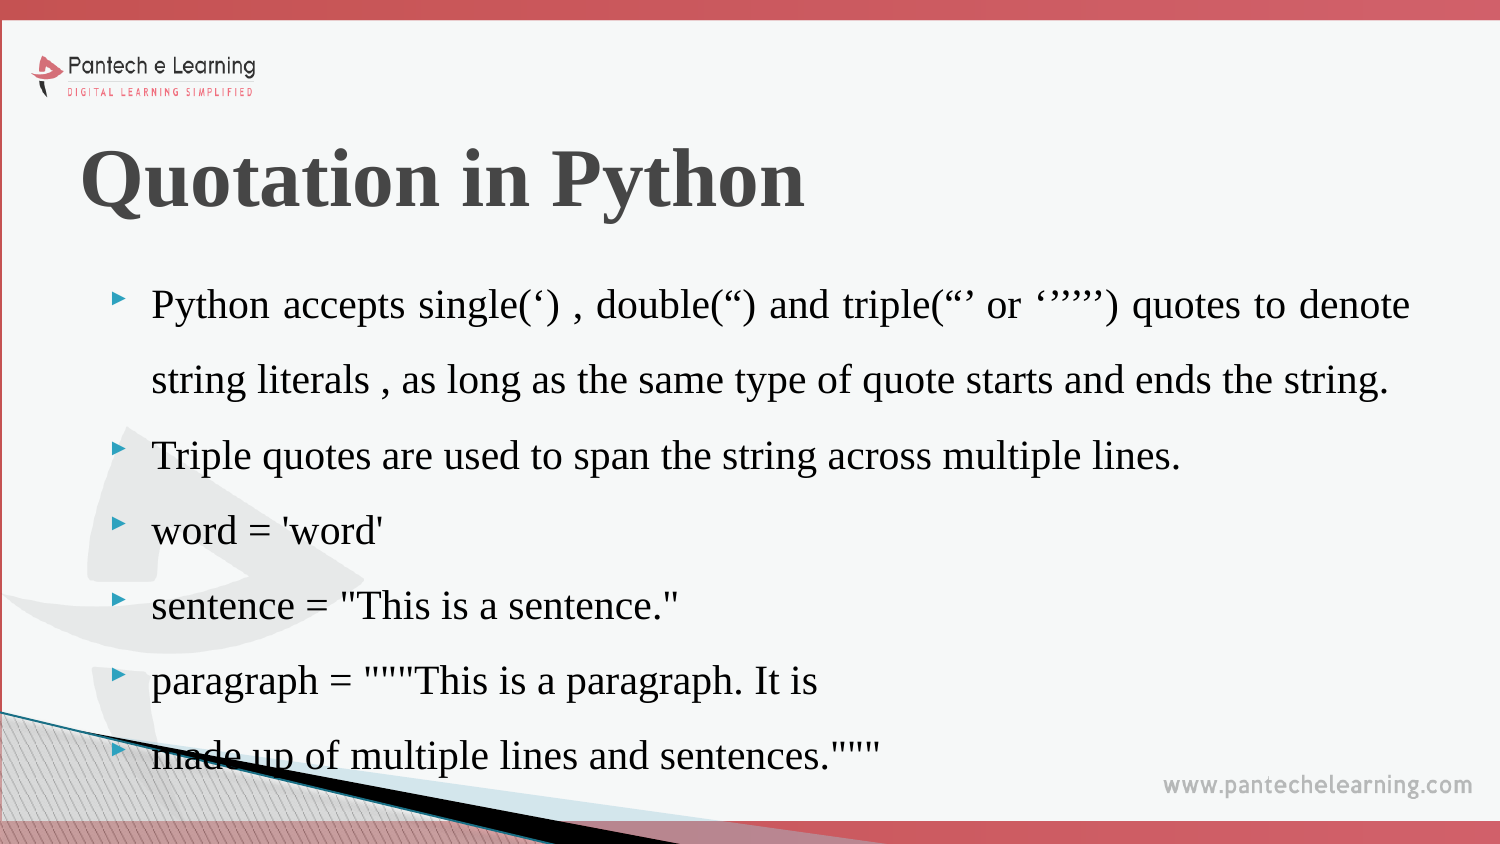

# Quotation in Python
Python accepts single(‘) , double(“) and triple(“’ or ‘’’’’’) quotes to denote string literals , as long as the same type of quote starts and ends the string.
Triple quotes are used to span the string across multiple lines.
word = 'word'
sentence = "This is a sentence."
paragraph = """This is a paragraph. It is
made up of multiple lines and sentences."""